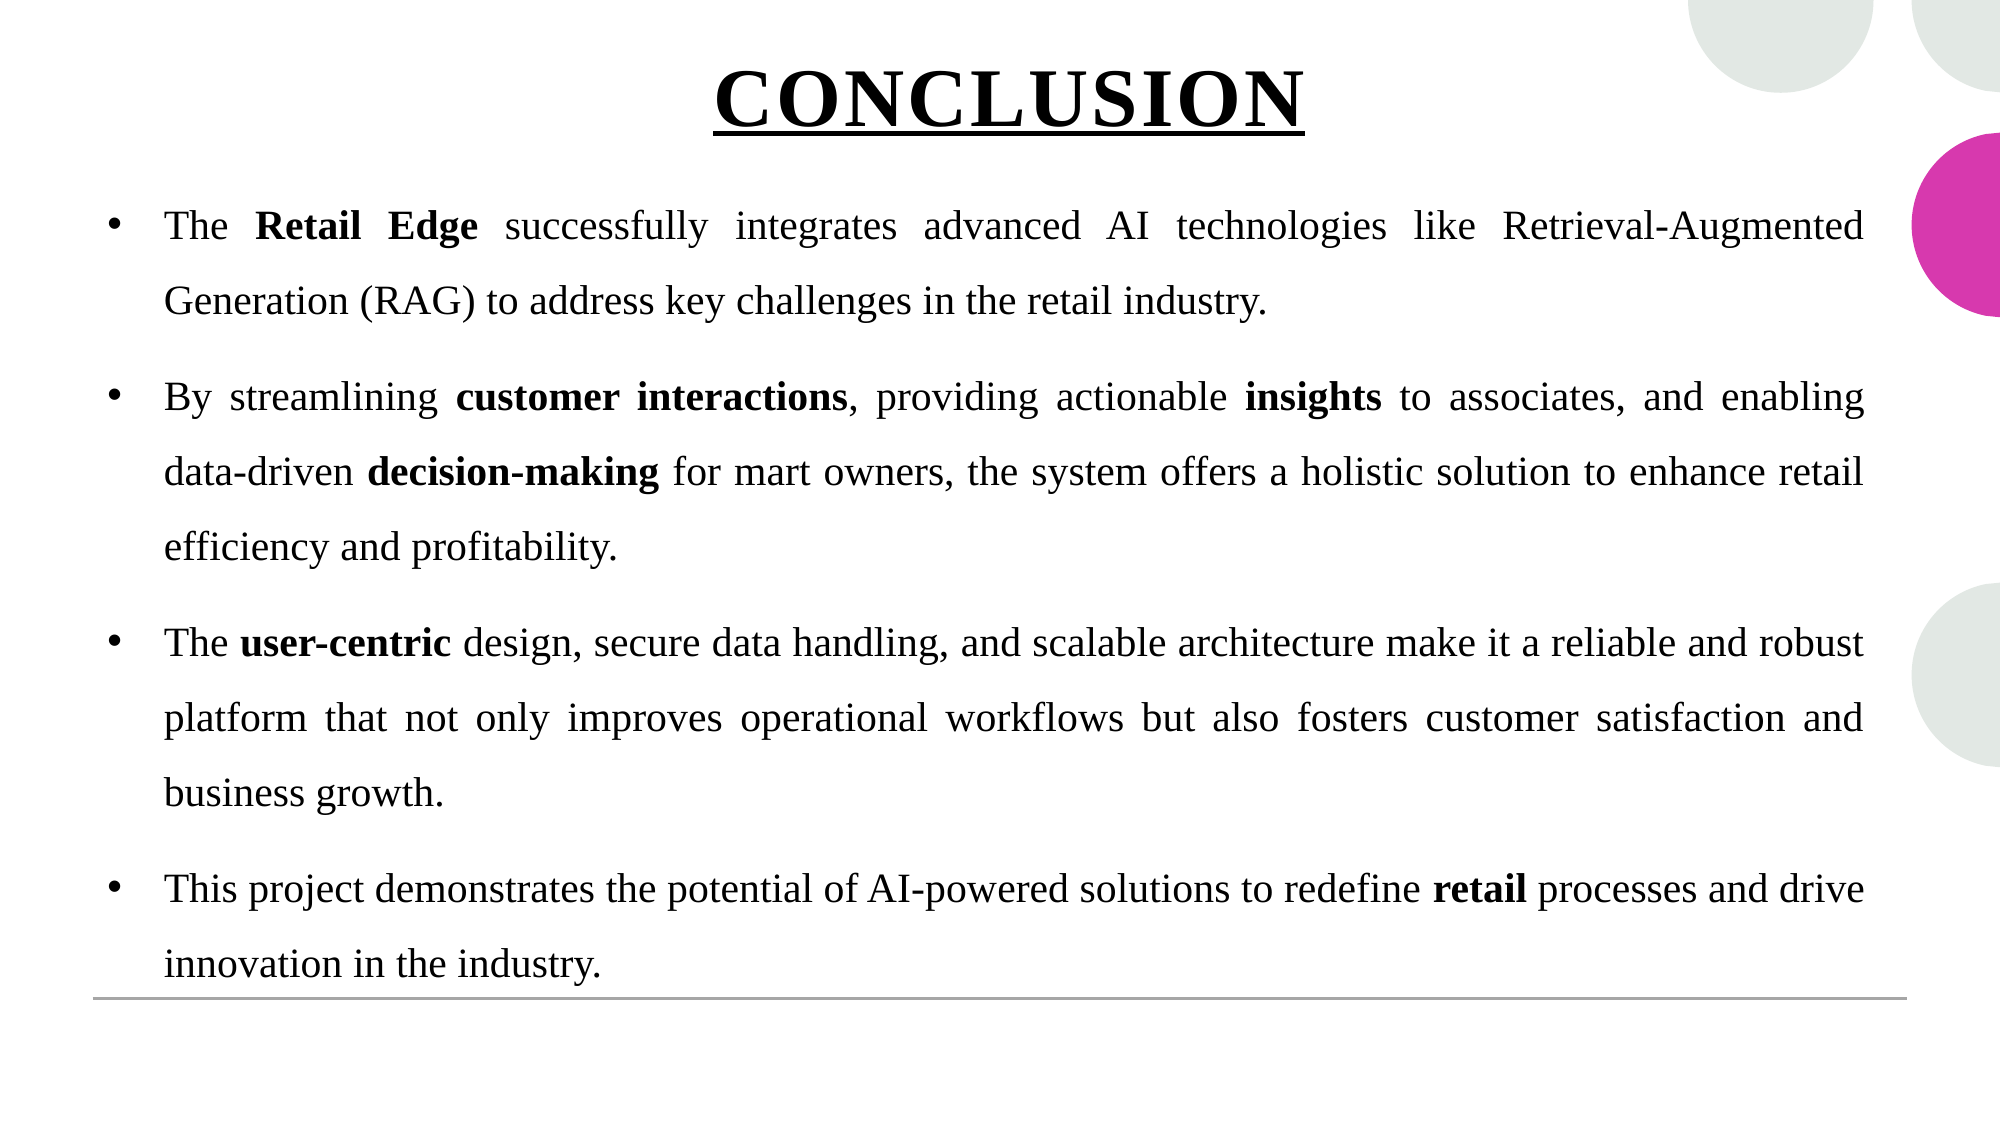

# CONCLUSION
The Retail Edge successfully integrates advanced AI technologies like Retrieval-Augmented Generation (RAG) to address key challenges in the retail industry.
By streamlining customer interactions, providing actionable insights to associates, and enabling data-driven decision-making for mart owners, the system offers a holistic solution to enhance retail efficiency and profitability.
The user-centric design, secure data handling, and scalable architecture make it a reliable and robust platform that not only improves operational workflows but also fosters customer satisfaction and business growth.
This project demonstrates the potential of AI-powered solutions to redefine retail processes and drive innovation in the industry.